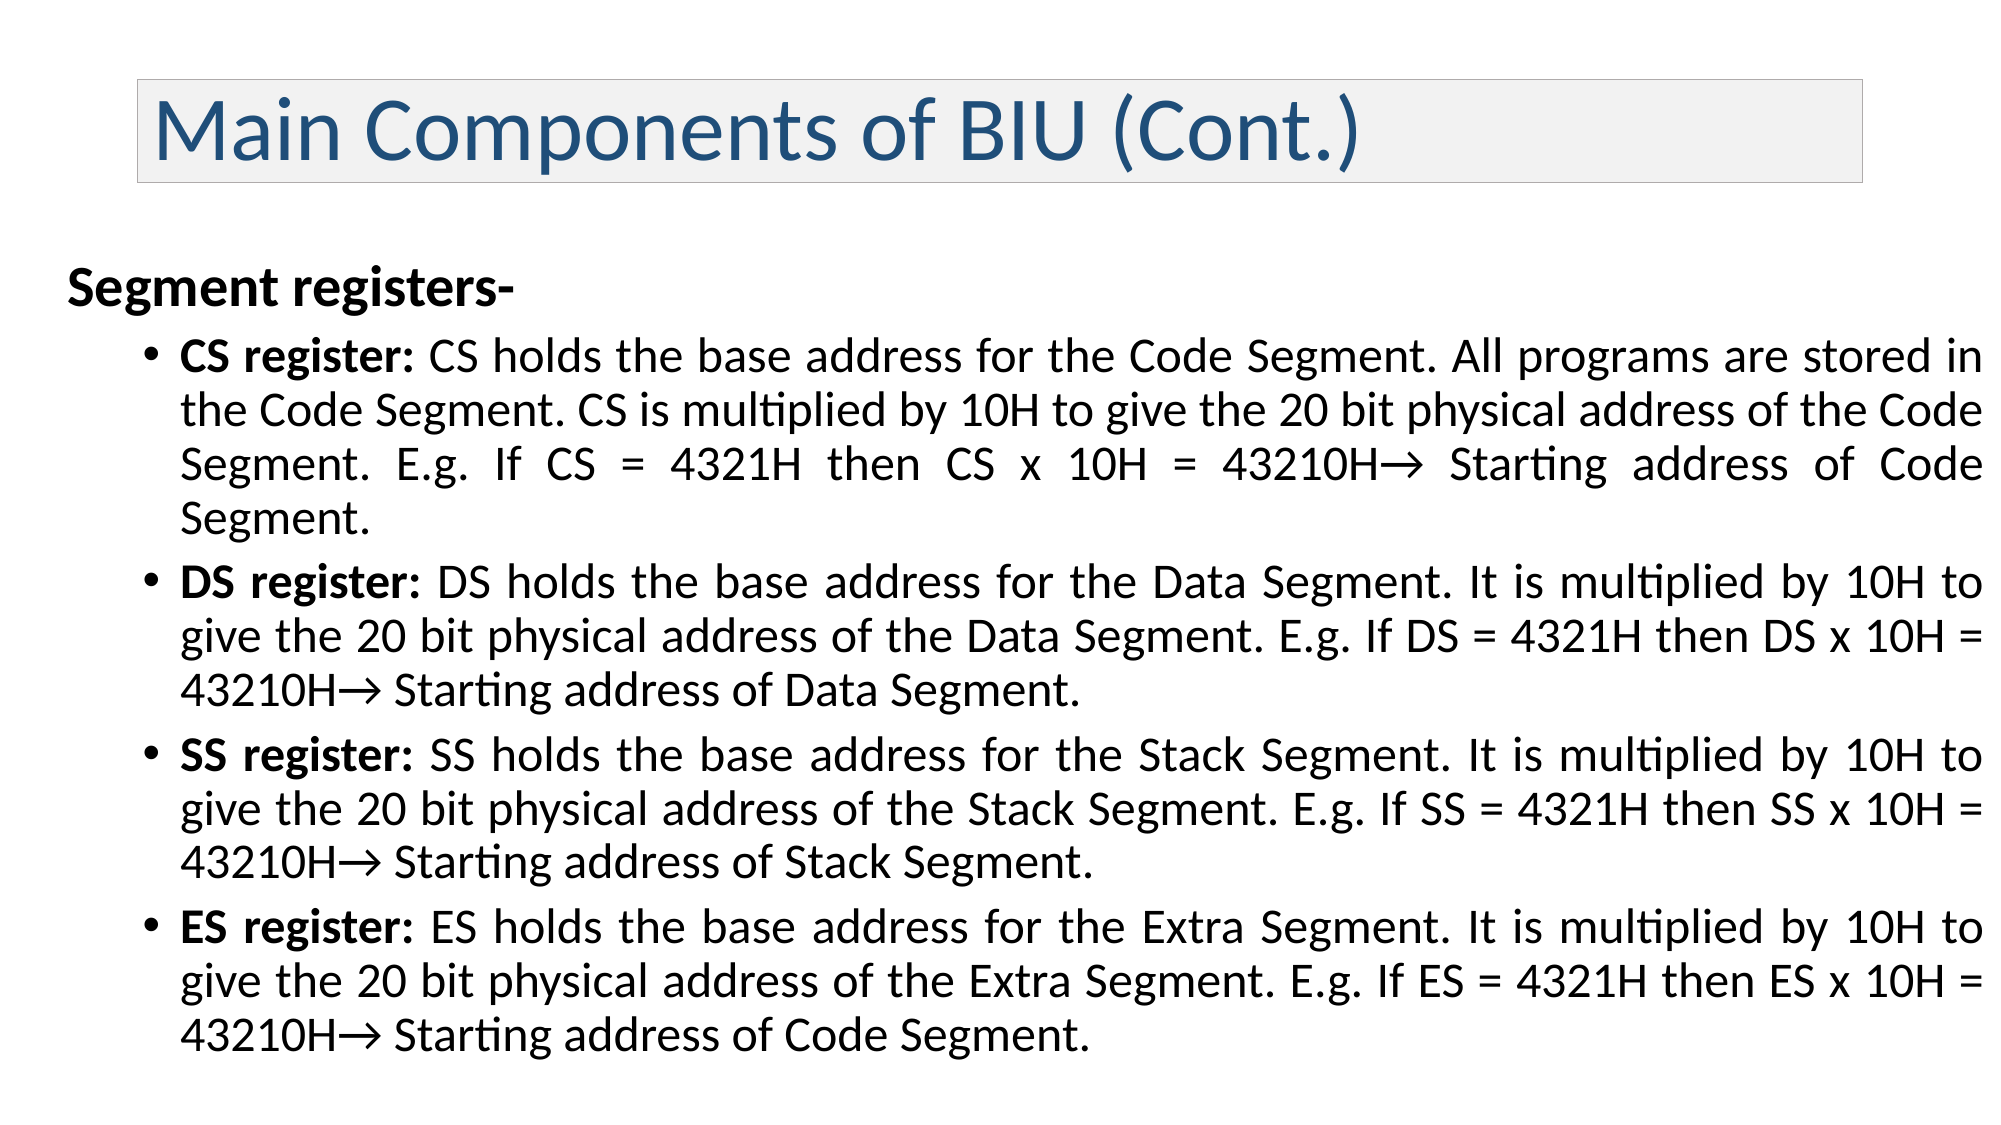

Main Components of BIU (Cont.)
Segment registers-
CS register: CS holds the base address for the Code Segment. All programs are stored in the Code Segment. CS is multiplied by 10H to give the 20 bit physical address of the Code Segment. E.g. If CS = 4321H then CS x 10H = 43210H→ Starting address of Code Segment.
DS register: DS holds the base address for the Data Segment. It is multiplied by 10H to give the 20 bit physical address of the Data Segment. E.g. If DS = 4321H then DS x 10H = 43210H→ Starting address of Data Segment.
SS register: SS holds the base address for the Stack Segment. It is multiplied by 10H to give the 20 bit physical address of the Stack Segment. E.g. If SS = 4321H then SS x 10H = 43210H→ Starting address of Stack Segment.
ES register: ES holds the base address for the Extra Segment. It is multiplied by 10H to give the 20 bit physical address of the Extra Segment. E.g. If ES = 4321H then ES x 10H = 43210H→ Starting address of Code Segment.